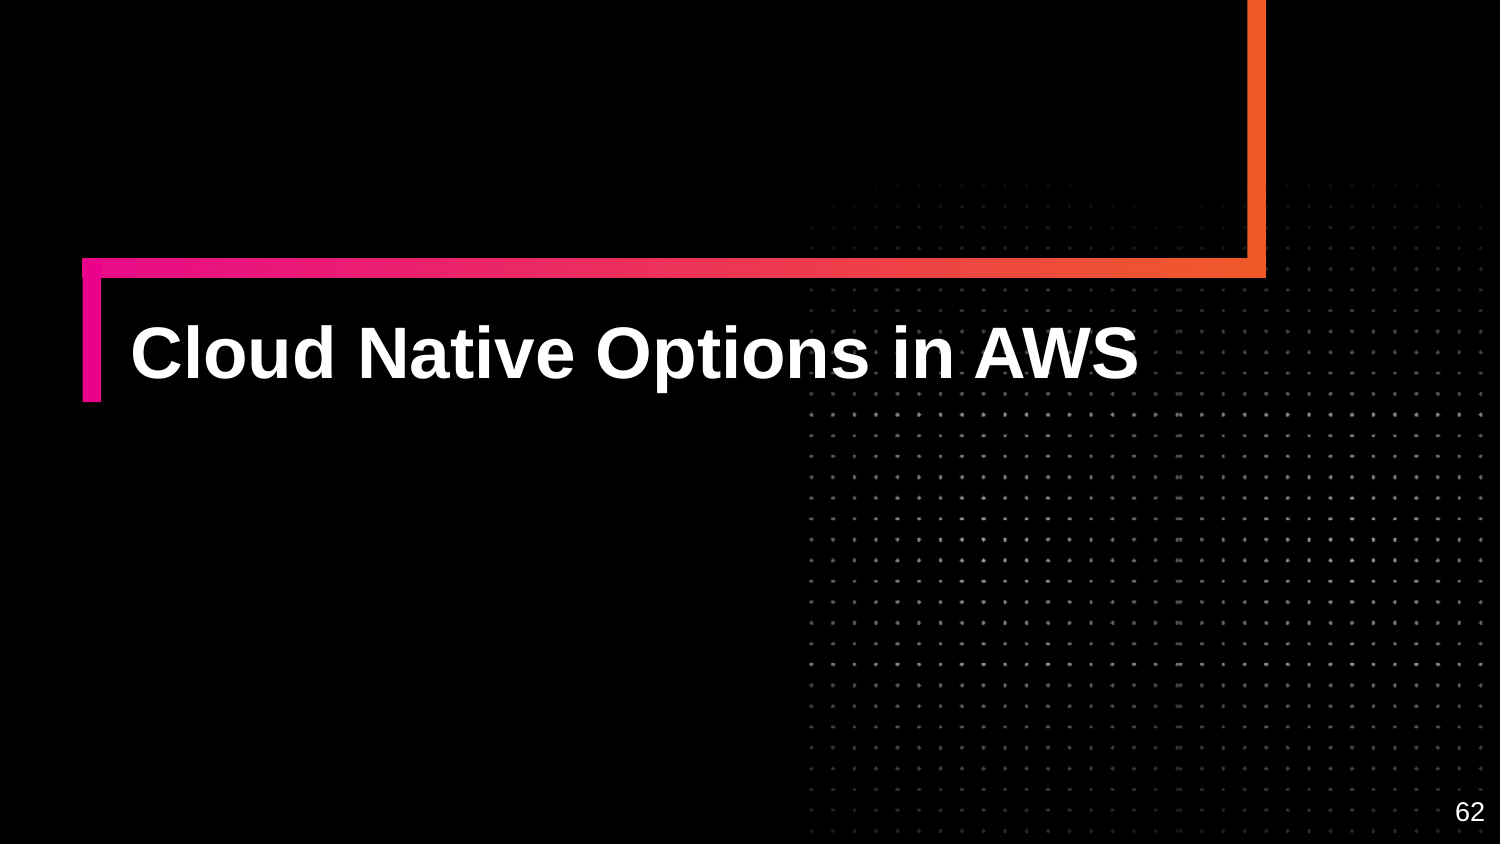

# Cloud Native Options in AWS
62